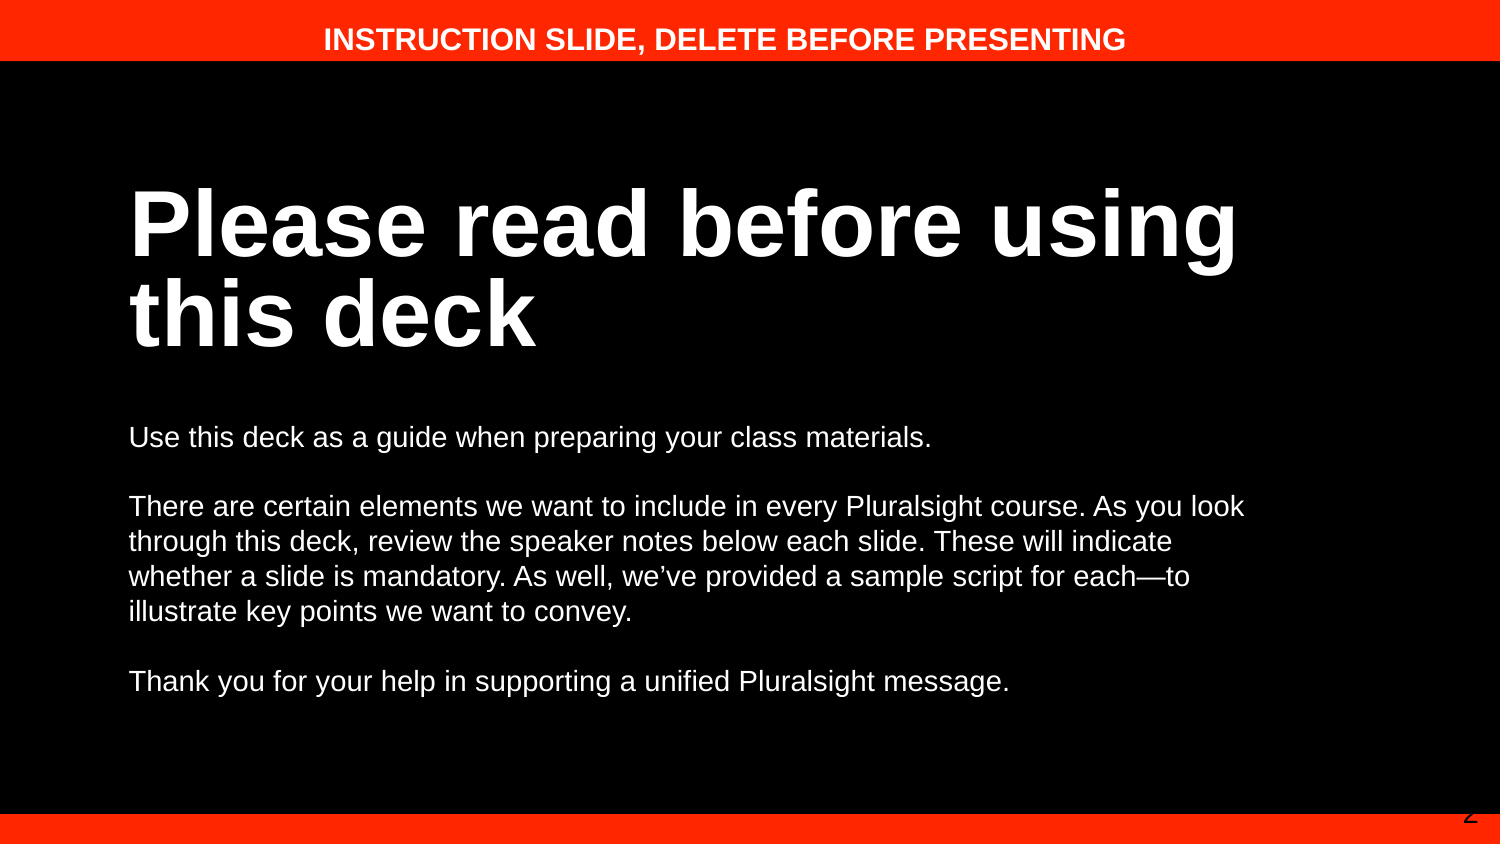

INSTRUCTION SLIDE, DELETE BEFORE PRESENTING
Please read before using this deck
Use this deck as a guide when preparing your class materials.

There are certain elements we want to include in every Pluralsight course. As you look through this deck, review the speaker notes below each slide. These will indicate whether a slide is mandatory. As well, we’ve provided a sample script for each—to illustrate key points we want to convey.

Thank you for your help in supporting a unified Pluralsight message.
2